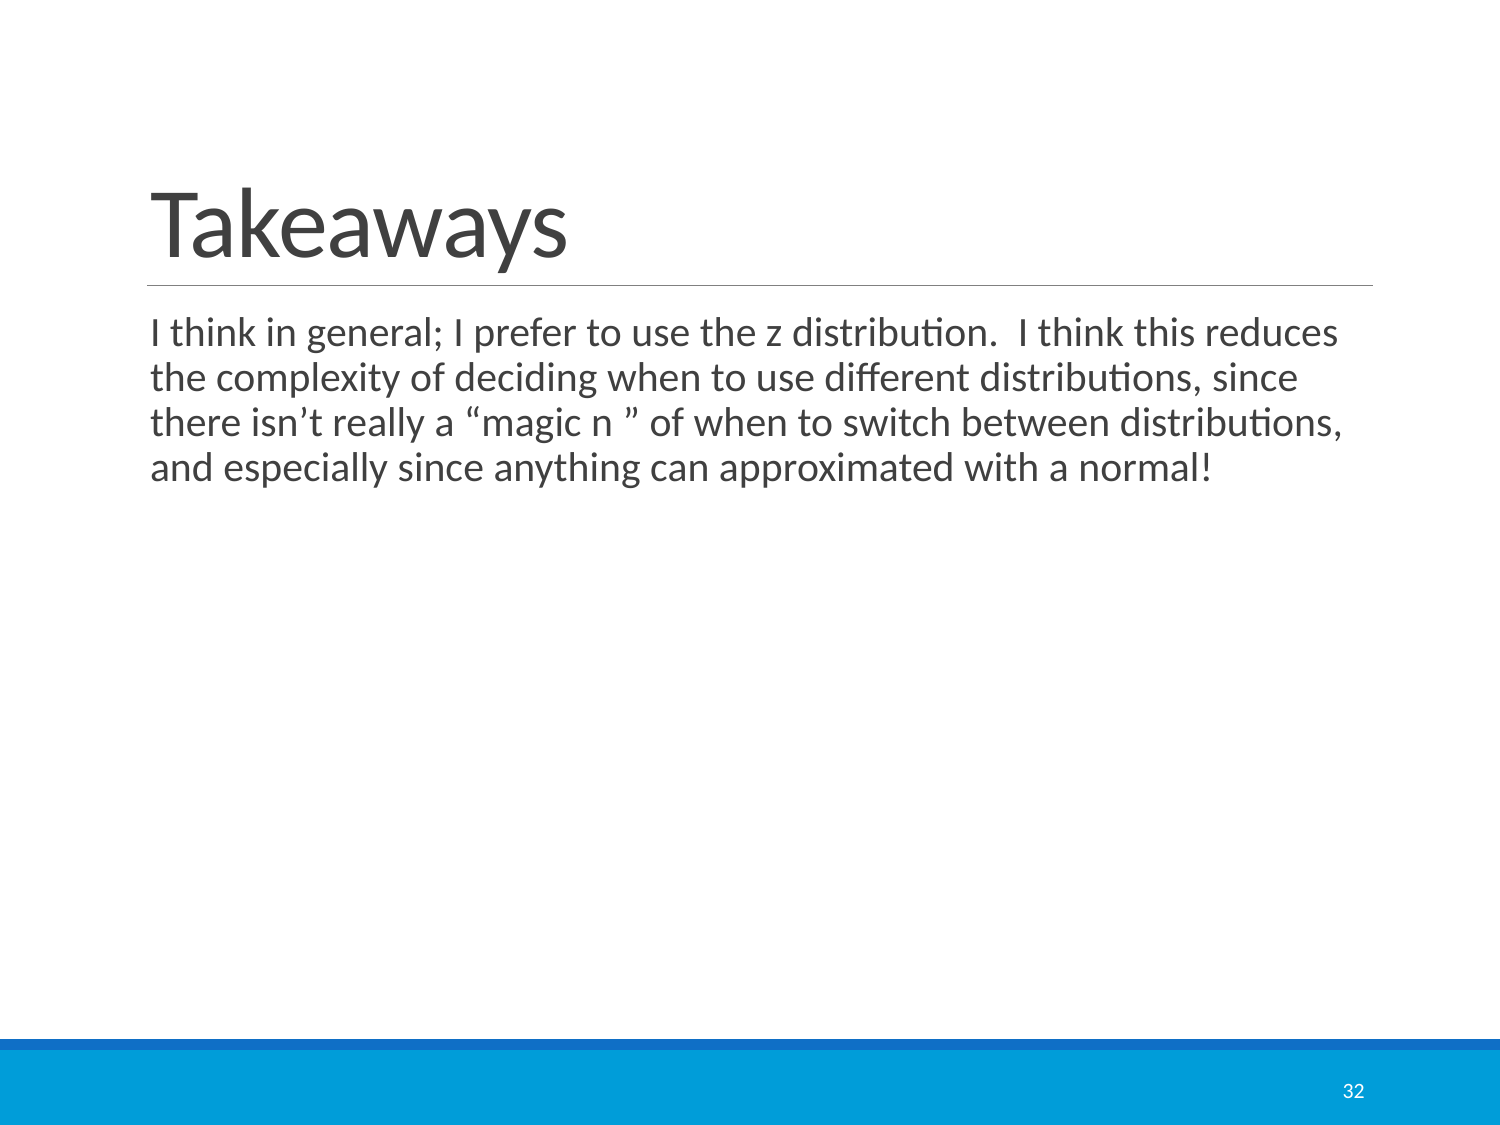

# Takeaways
I think in general; I prefer to use the z distribution.  I think this reduces the complexity of deciding when to use different distributions, since there isn’t really a “magic n ” of when to switch between distributions, and especially since anything can approximated with a normal!
32